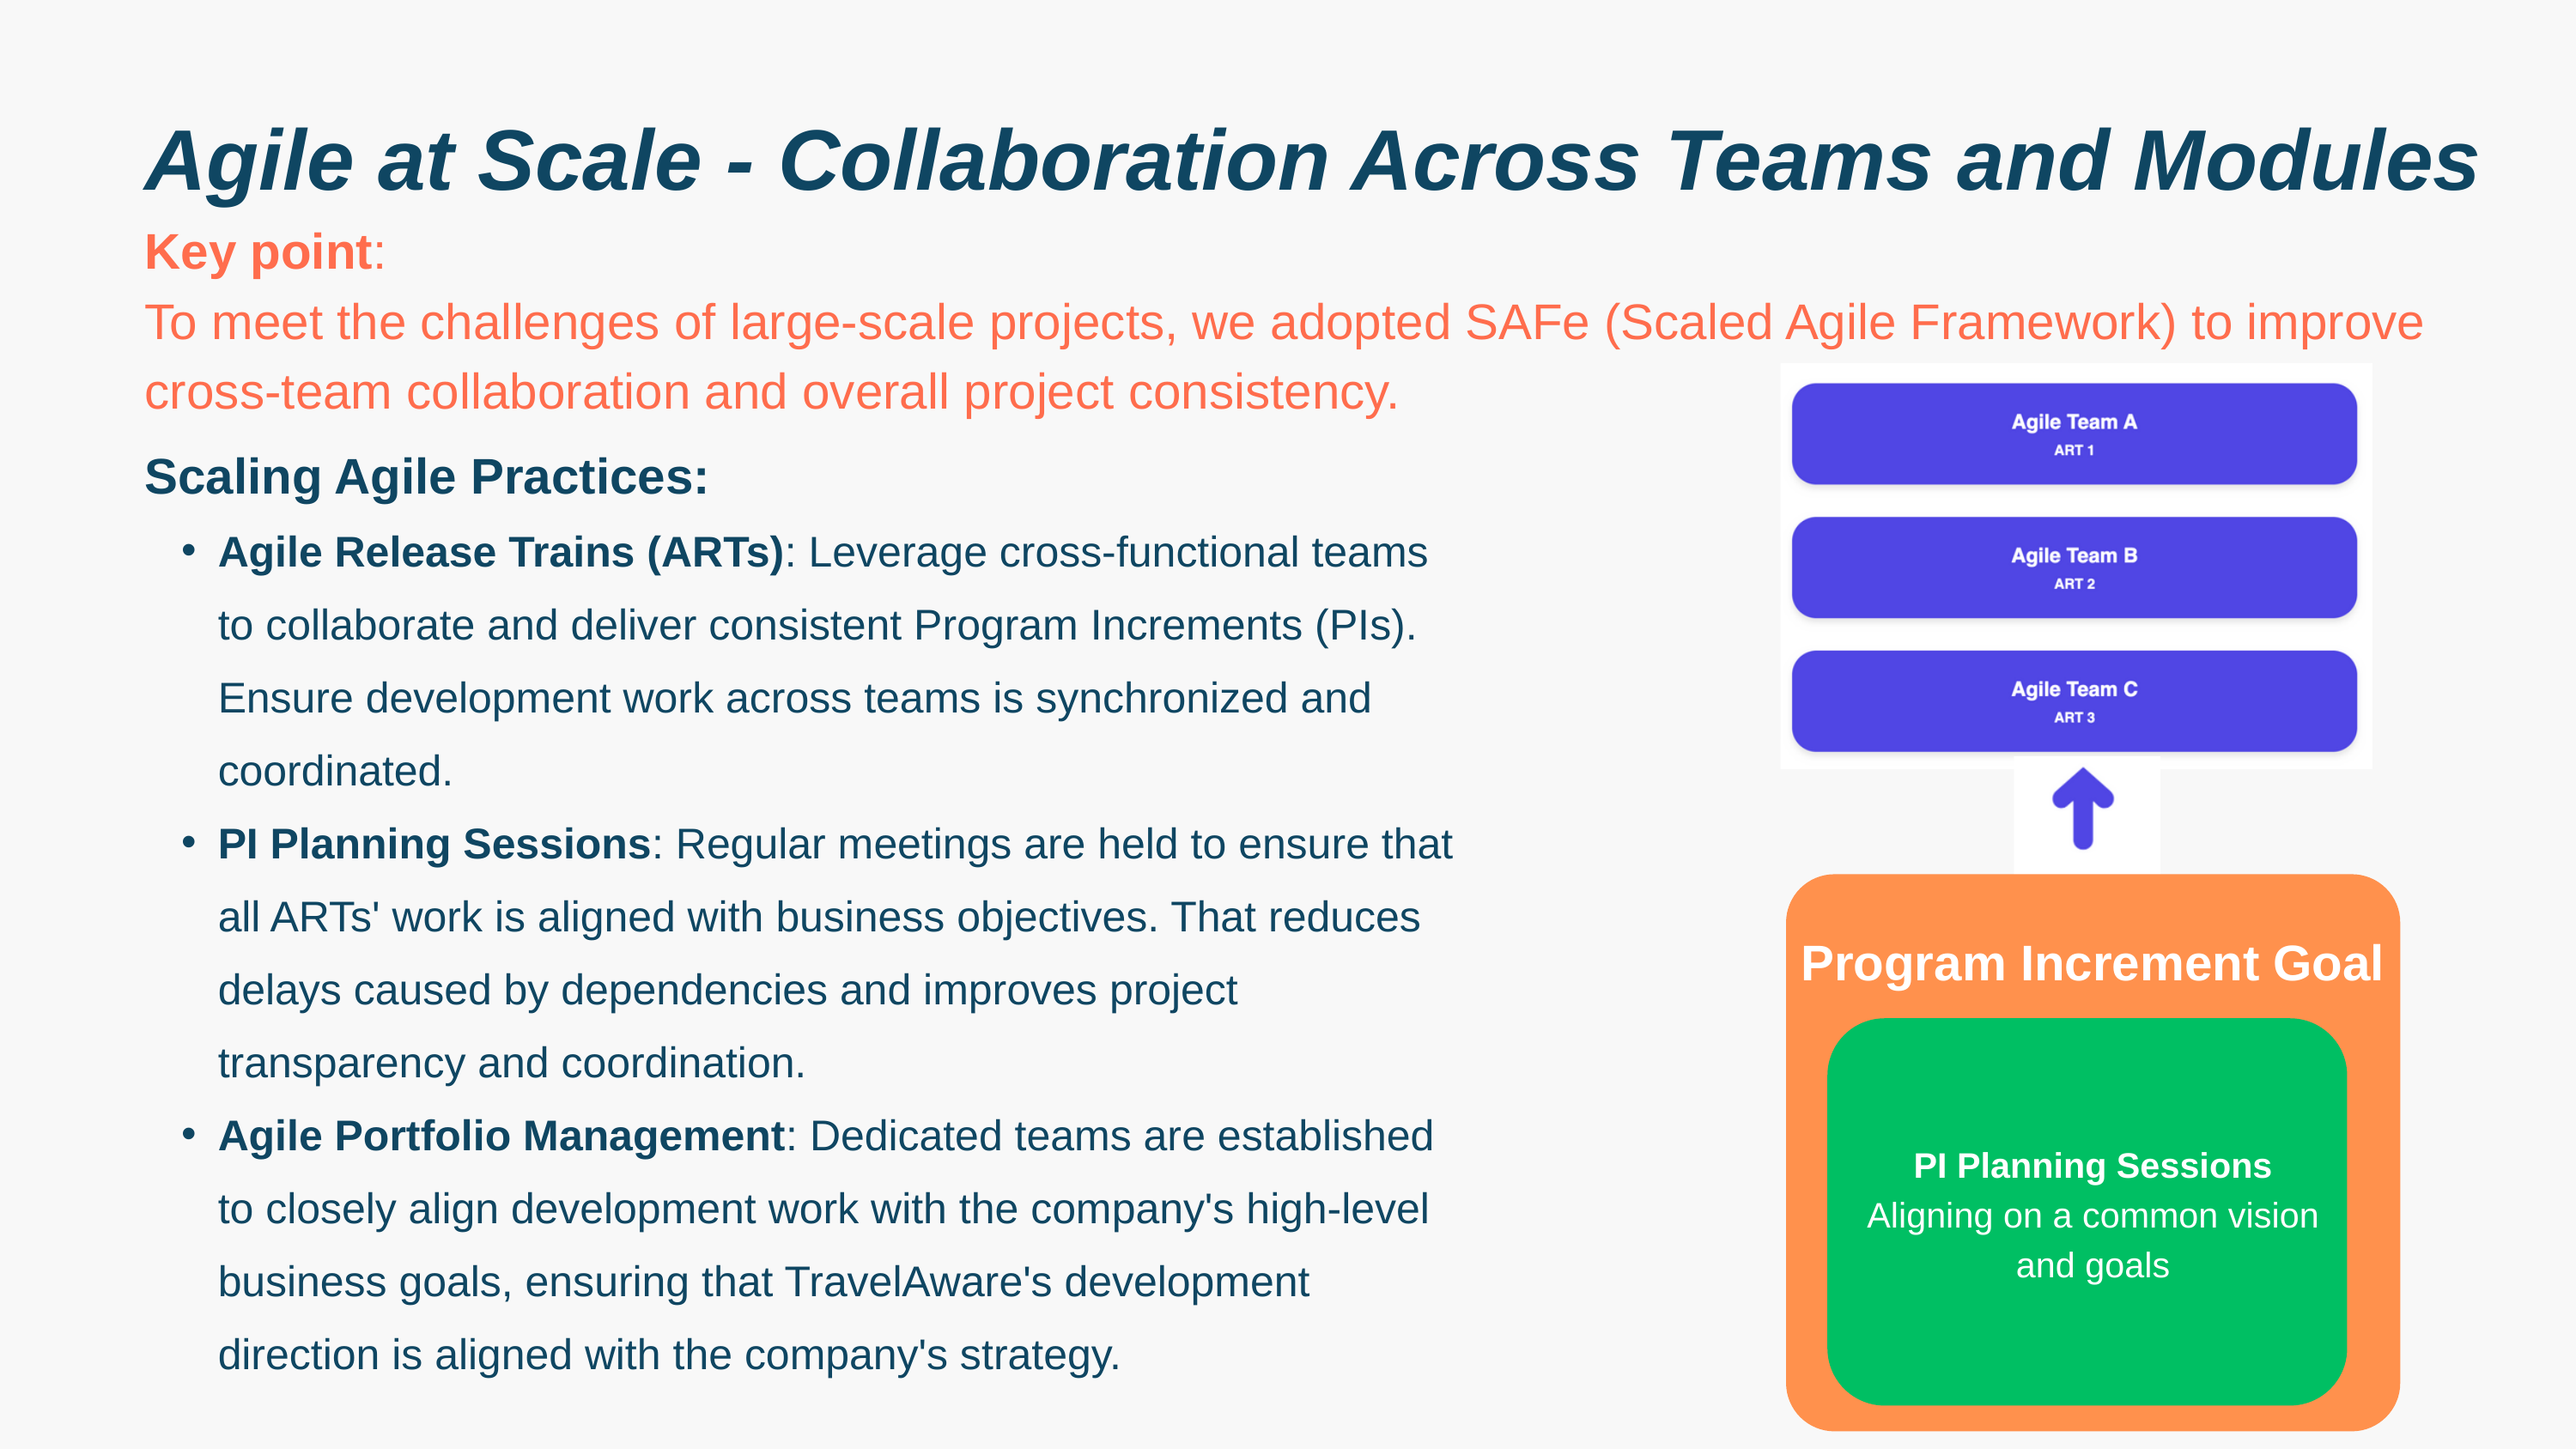

Agile at Scale - Collaboration Across Teams and Modules
Key point:
To meet the challenges of large-scale projects, we adopted SAFe (Scaled Agile Framework) to improve cross-team collaboration and overall project consistency.

Scaling Agile Practices:
Agile Release Trains (ARTs): Leverage cross-functional teams to collaborate and deliver consistent Program Increments (PIs). Ensure development work across teams is synchronized and coordinated.
PI Planning Sessions: Regular meetings are held to ensure that all ARTs' work is aligned with business objectives. That reduces delays caused by dependencies and improves project transparency and coordination.
Agile Portfolio Management: Dedicated teams are established to closely align development work with the company's high-level business goals, ensuring that TravelAware's development direction is aligned with the company's strategy.

Program Increment Goal

PI Planning Sessions
Aligning on a common vision and goals